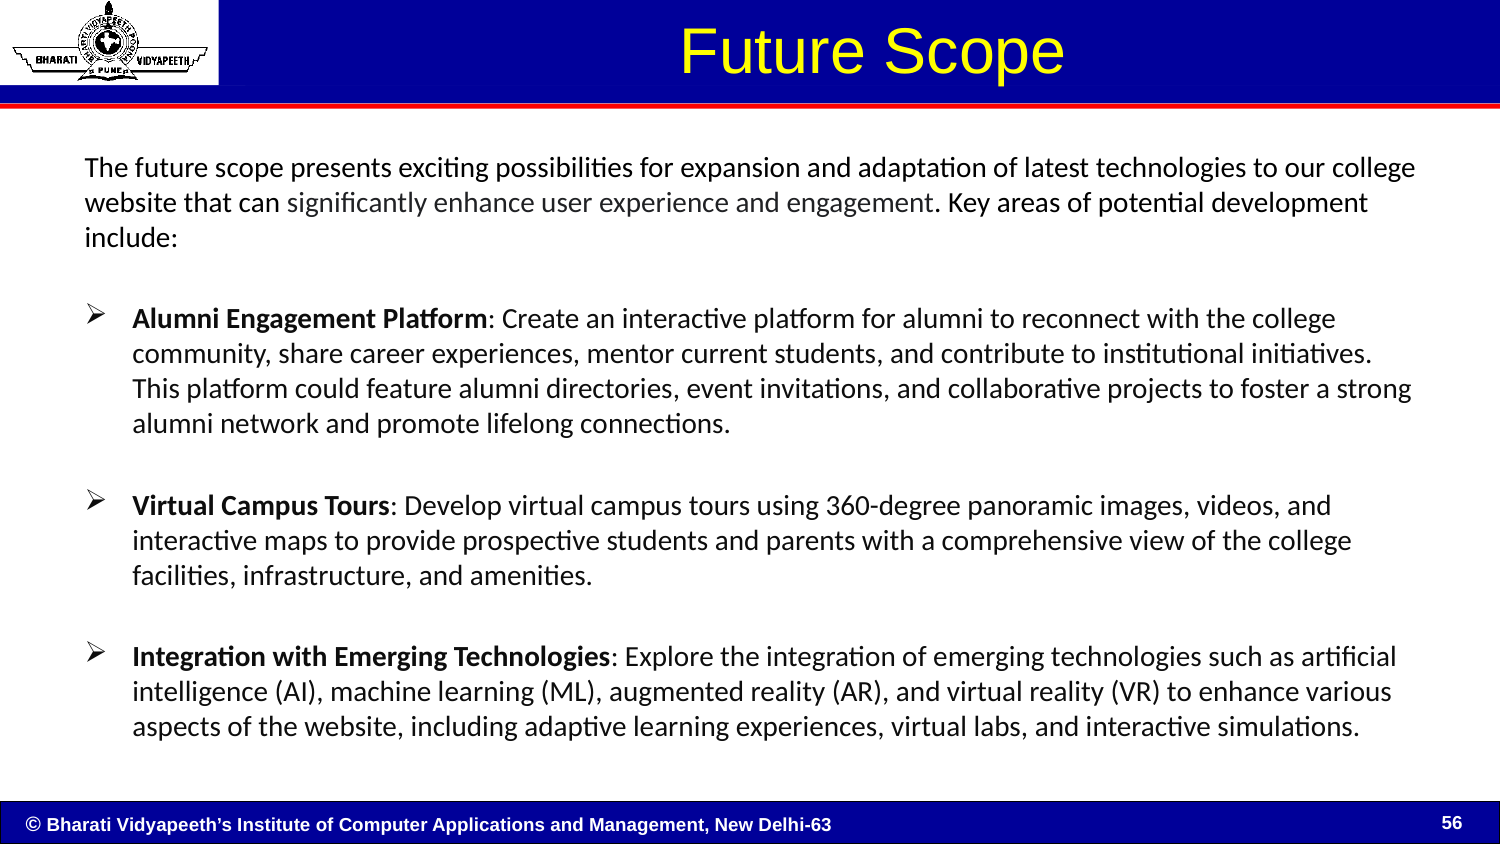

# Future Scope
The future scope presents exciting possibilities for expansion and adaptation of latest technologies to our college website that can significantly enhance user experience and engagement. Key areas of potential development include:

Alumni Engagement Platform: Create an interactive platform for alumni to reconnect with the college community, share career experiences, mentor current students, and contribute to institutional initiatives. This platform could feature alumni directories, event invitations, and collaborative projects to foster a strong alumni network and promote lifelong connections.

Virtual Campus Tours: Develop virtual campus tours using 360-degree panoramic images, videos, and interactive maps to provide prospective students and parents with a comprehensive view of the college facilities, infrastructure, and amenities.

Integration with Emerging Technologies: Explore the integration of emerging technologies such as artificial intelligence (AI), machine learning (ML), augmented reality (AR), and virtual reality (VR) to enhance various aspects of the website, including adaptive learning experiences, virtual labs, and interactive simulations.